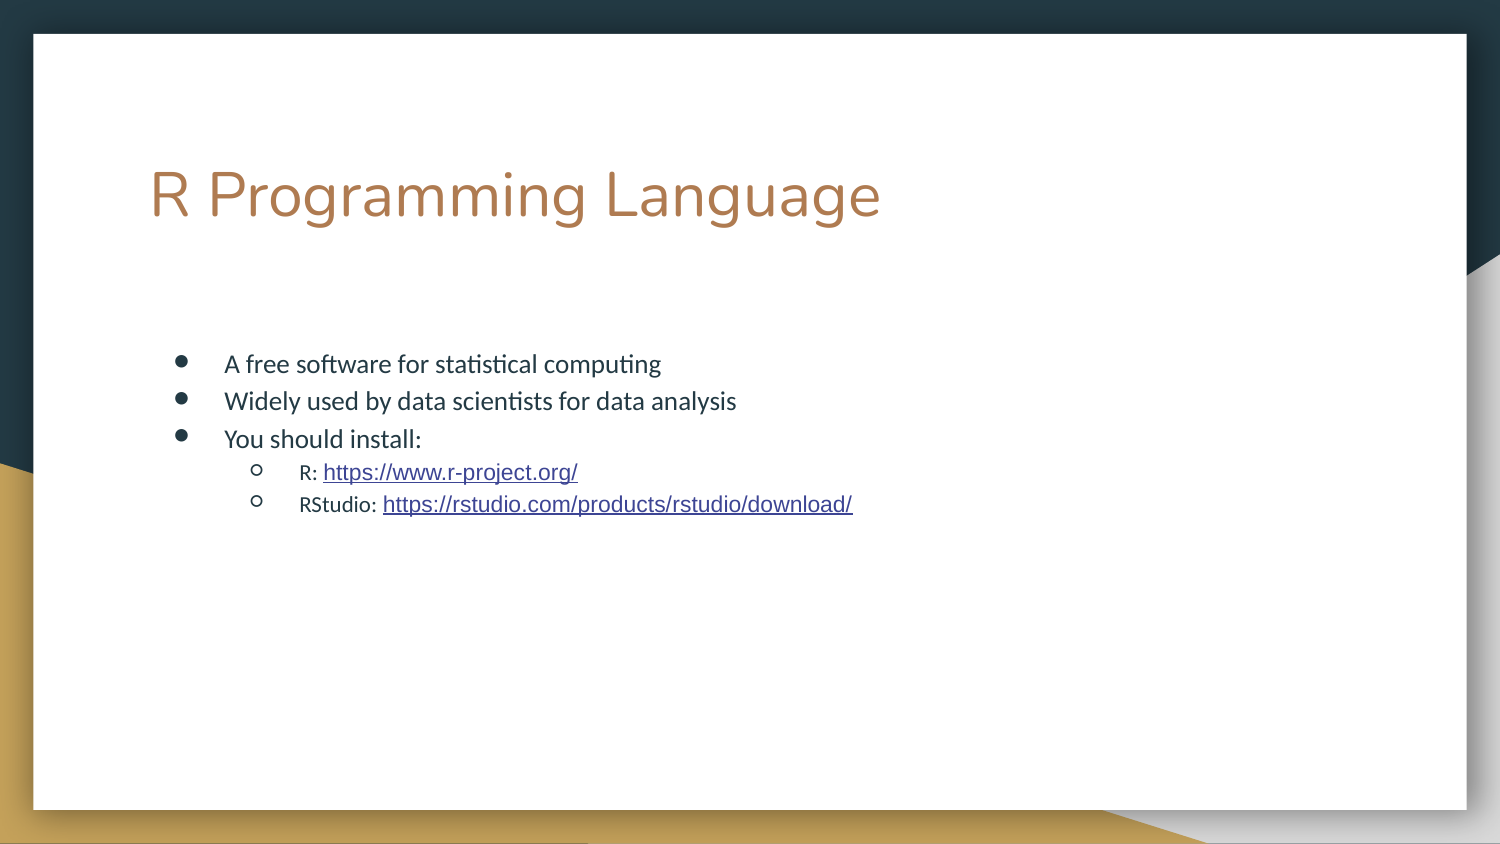

# R Programming Language
A free software for statistical computing
Widely used by data scientists for data analysis
You should install:
R: https://www.r-project.org/
RStudio: https://rstudio.com/products/rstudio/download/